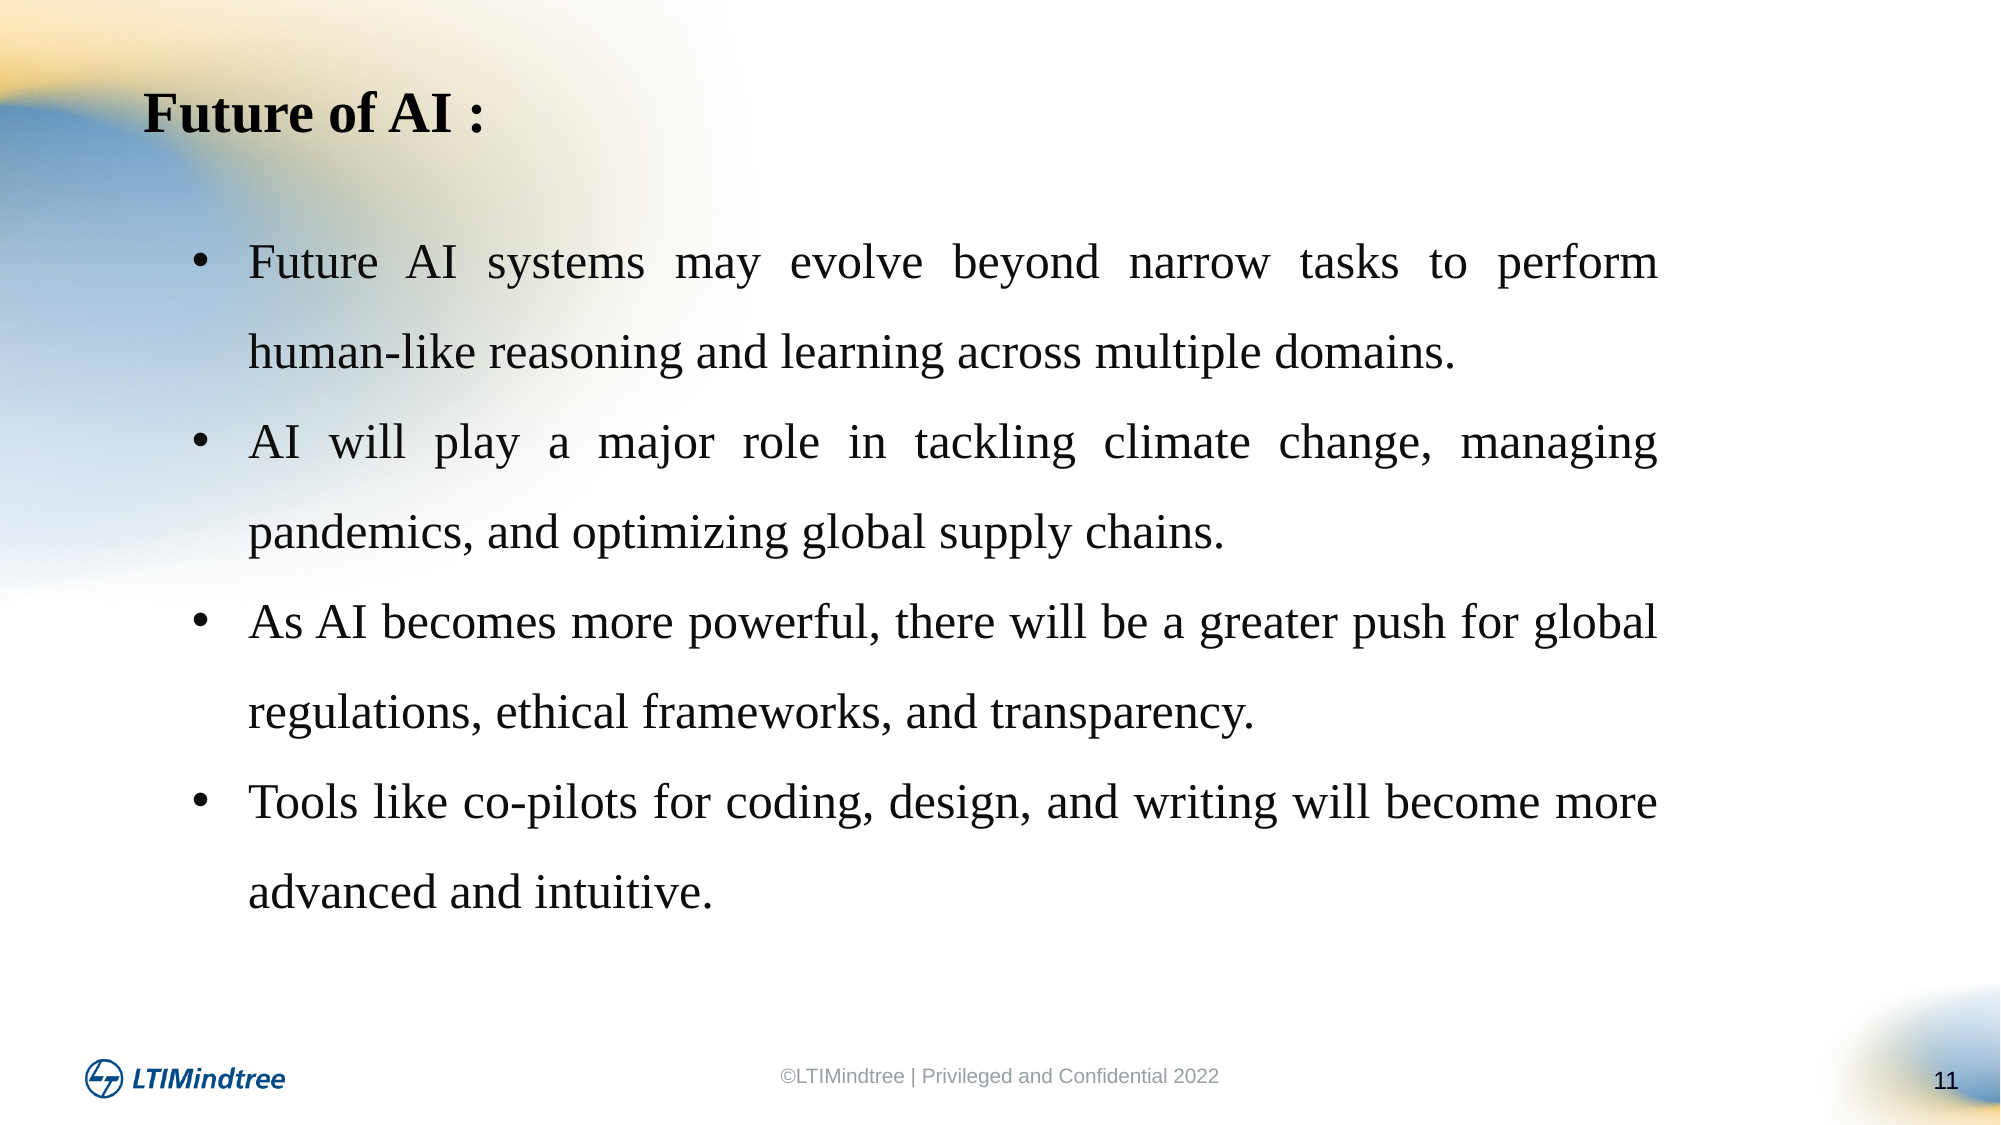

Future of AI :

Future AI systems may evolve beyond narrow tasks to perform human-like reasoning and learning across multiple domains.
AI will play a major role in tackling climate change, managing pandemics, and optimizing global supply chains.
As AI becomes more powerful, there will be a greater push for global regulations, ethical frameworks, and transparency.
Tools like co-pilots for coding, design, and writing will become more advanced and intuitive.